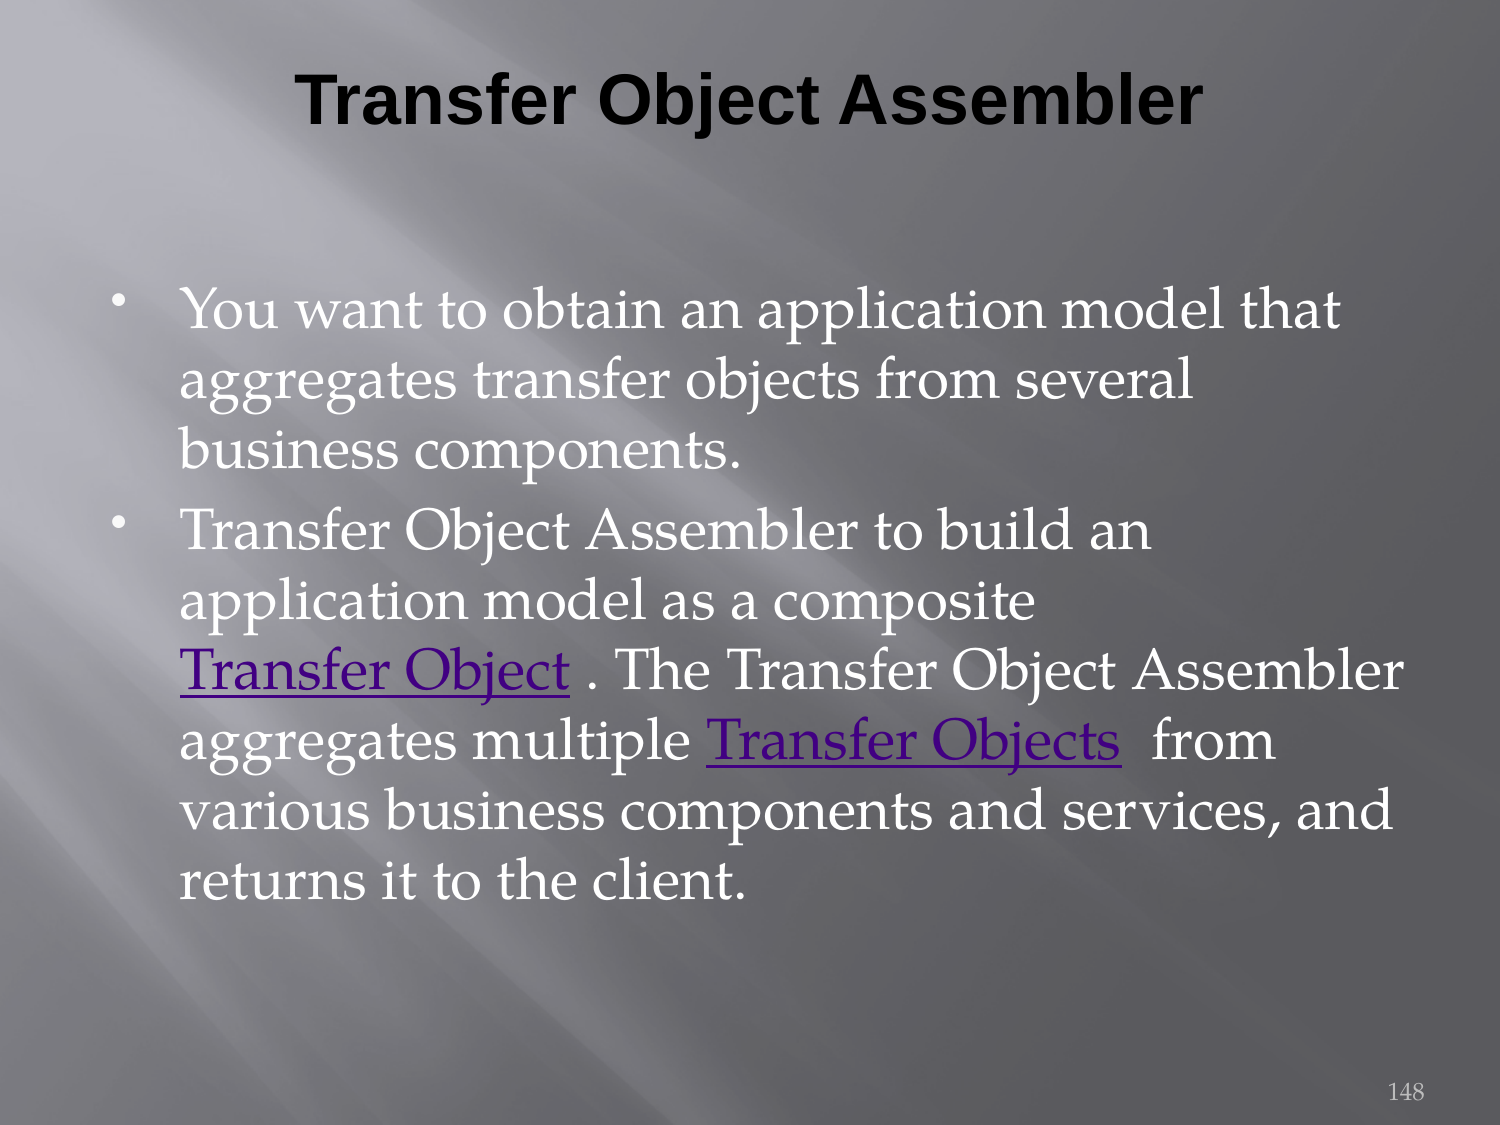

# Transfer Object Assembler
You want to obtain an application model that aggregates transfer objects from several business components.
Transfer Object Assembler to build an application model as a composite Transfer Object . The Transfer Object Assembler aggregates multiple Transfer Objects  from various business components and services, and returns it to the client.
148